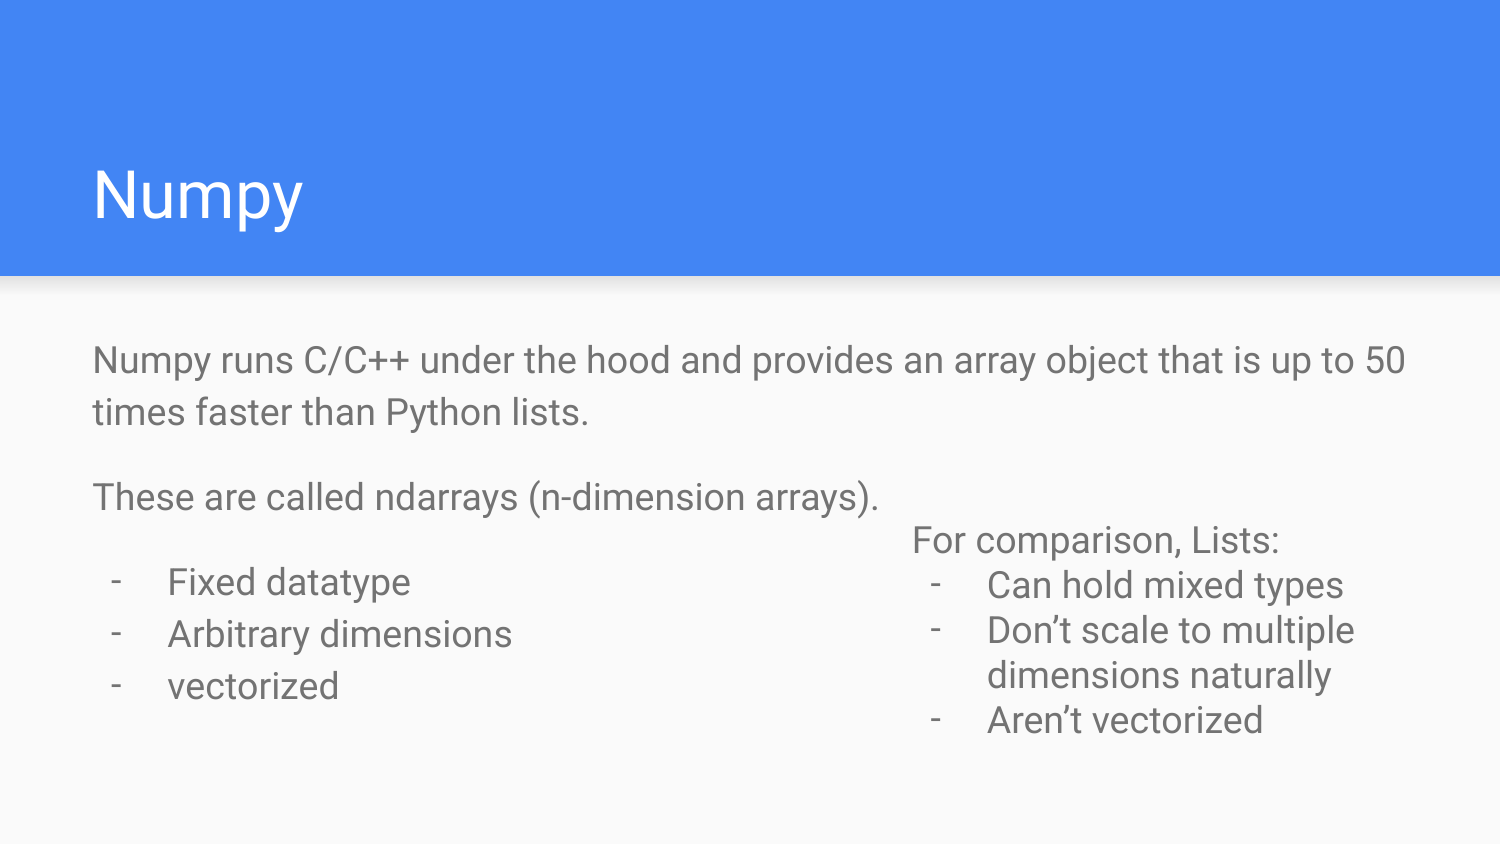

# Numpy
Numpy runs C/C++ under the hood and provides an array object that is up to 50 times faster than Python lists.
These are called ndarrays (n-dimension arrays).
Fixed datatype
Arbitrary dimensions
vectorized
For comparison, Lists:
Can hold mixed types
Don’t scale to multiple dimensions naturally
Aren’t vectorized